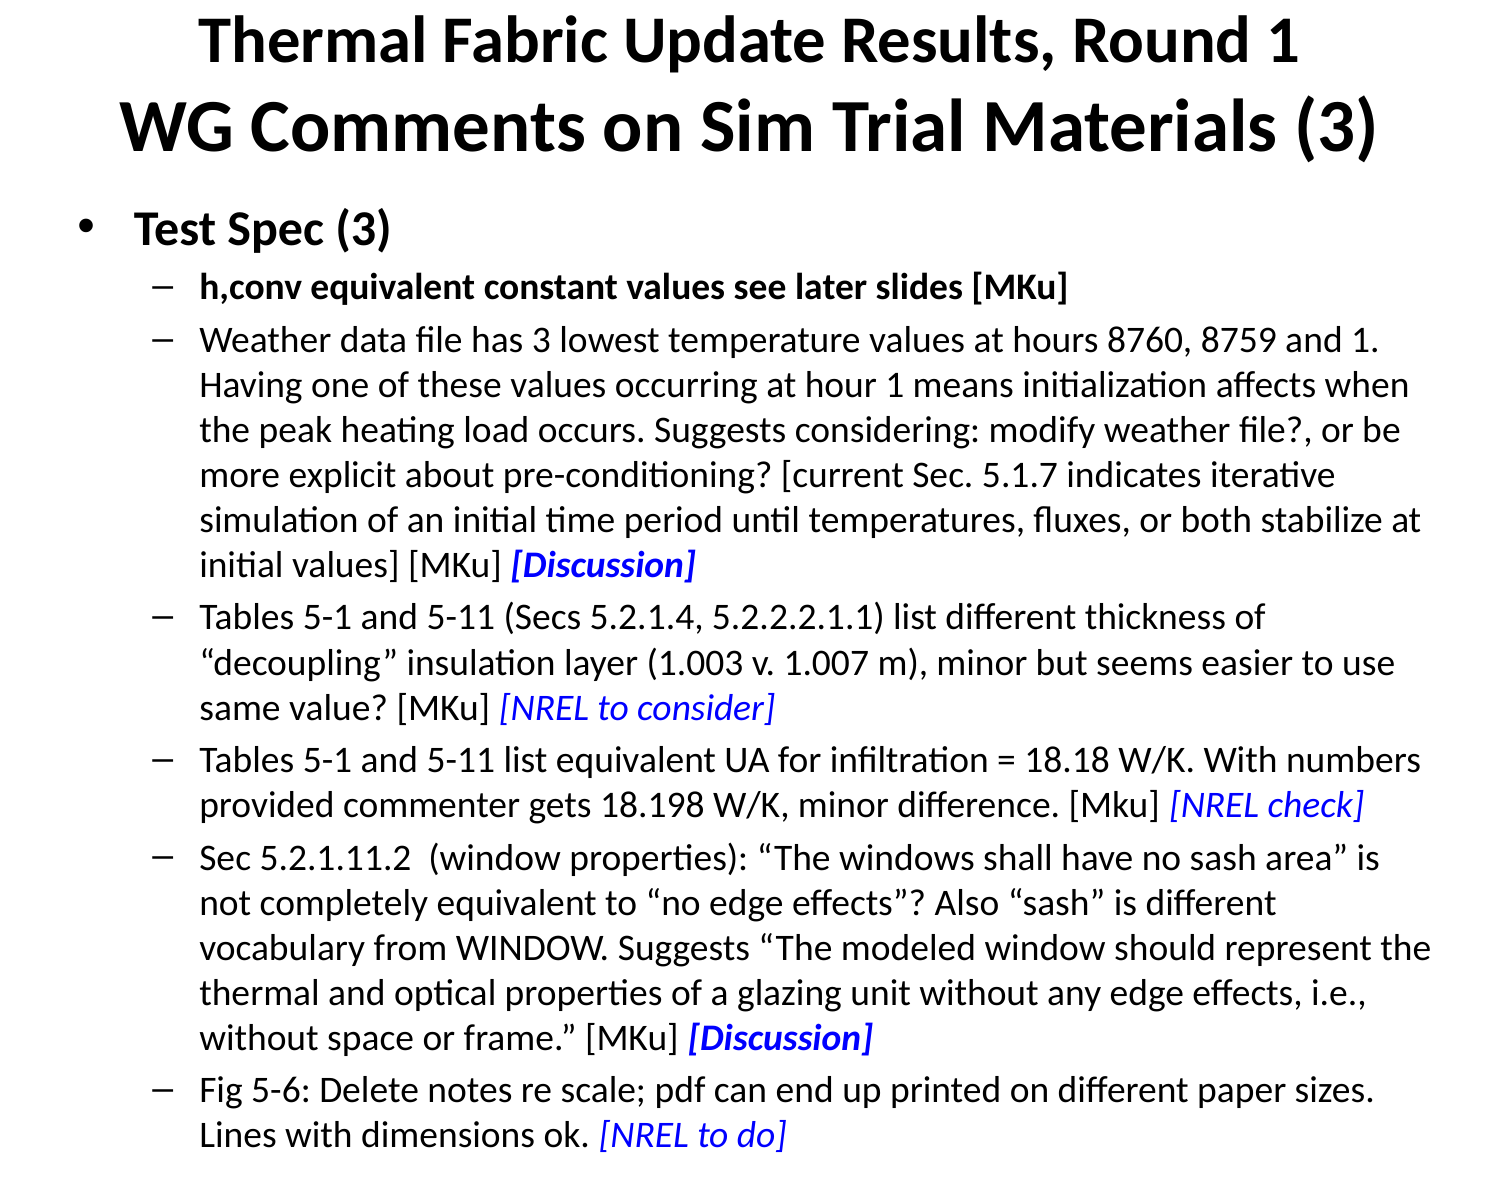

# Thermal Fabric Update Results, Round 1 WG Comments on Sim Trial Materials (3)
Test Spec (3)
h,conv equivalent constant values see later slides [MKu]
Weather data file has 3 lowest temperature values at hours 8760, 8759 and 1. Having one of these values occurring at hour 1 means initialization affects when the peak heating load occurs. Suggests considering: modify weather file?, or be more explicit about pre-conditioning? [current Sec. 5.1.7 indicates iterative simulation of an initial time period until temperatures, fluxes, or both stabilize at initial values] [MKu] [Discussion]
Tables 5-1 and 5-11 (Secs 5.2.1.4, 5.2.2.2.1.1) list different thickness of “decoupling” insulation layer (1.003 v. 1.007 m), minor but seems easier to use same value? [MKu] [NREL to consider]
Tables 5-1 and 5-11 list equivalent UA for infiltration = 18.18 W/K. With numbers provided commenter gets 18.198 W/K, minor difference. [Mku] [NREL check]
Sec 5.2.1.11.2  (window properties): “The windows shall have no sash area” is not completely equivalent to “no edge effects”? Also “sash” is different vocabulary from WINDOW. Suggests “The modeled window should represent the thermal and optical properties of a glazing unit without any edge effects, i.e., without space or frame.” [MKu] [Discussion]
Fig 5-6: Delete notes re scale; pdf can end up printed on different paper sizes. Lines with dimensions ok. [NREL to do]